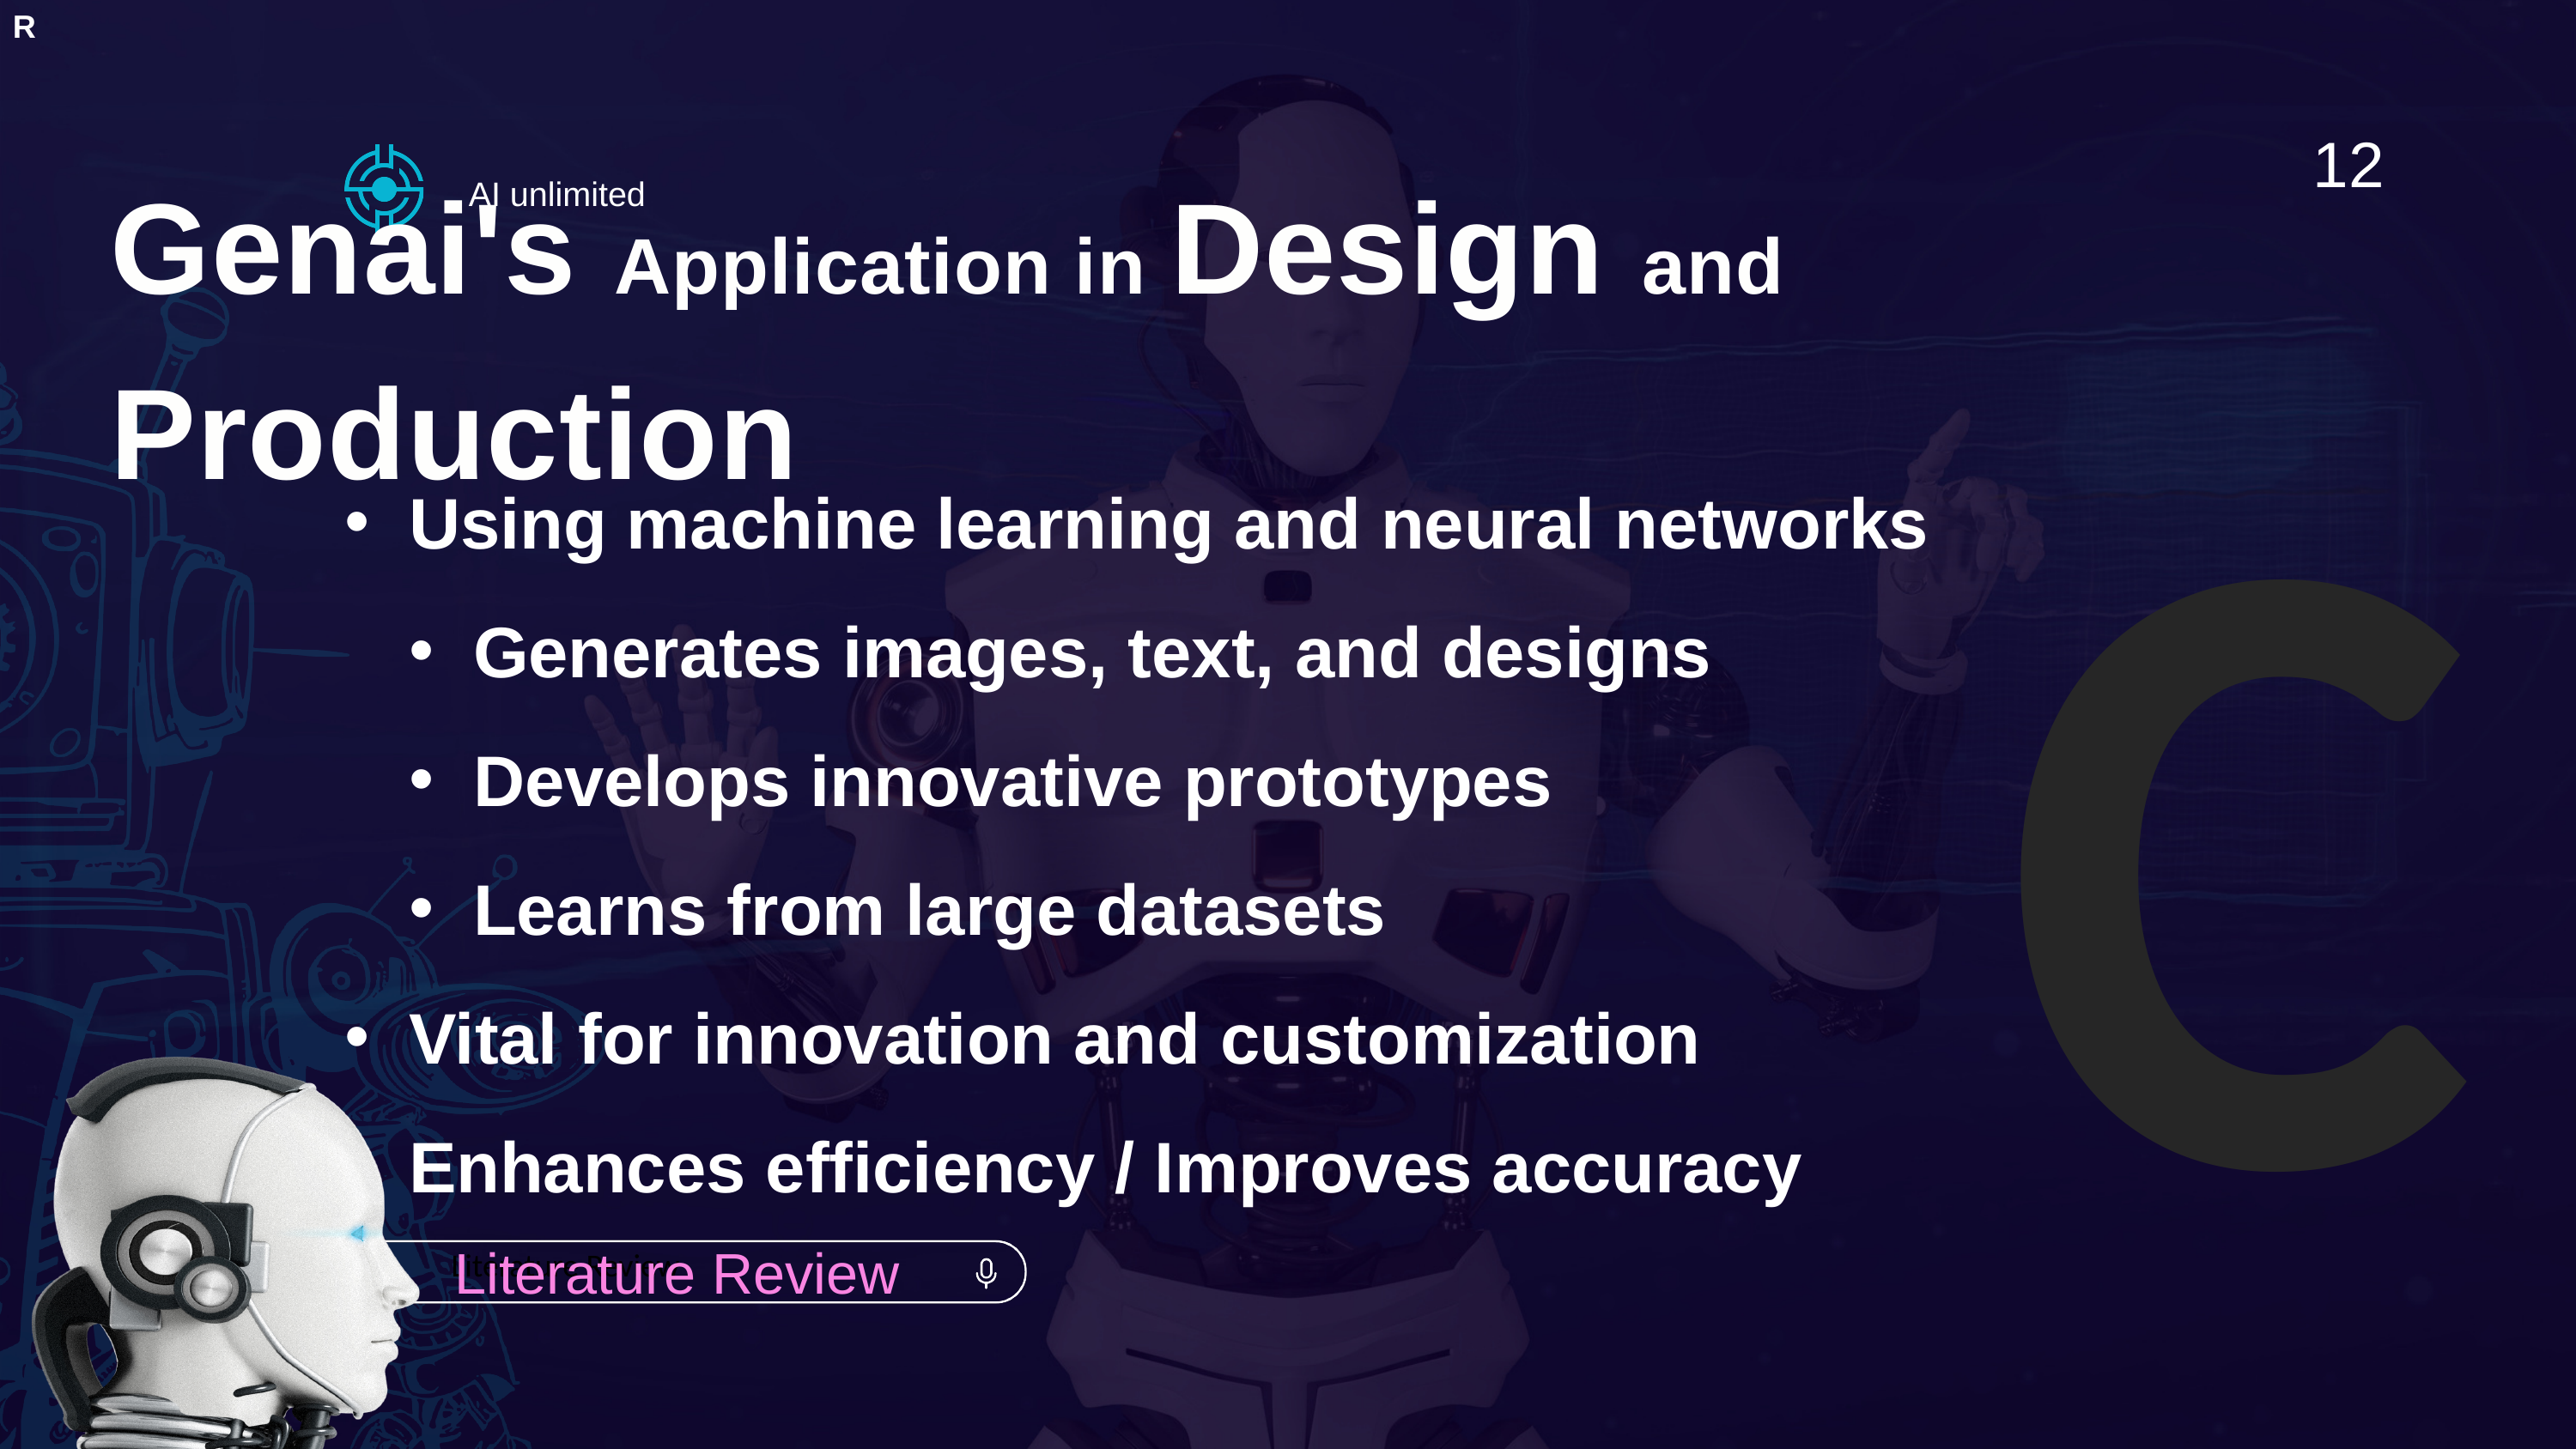

R
12

AI unlimited
Genai's Application in Design and Production
C

Using machine learning and neural networks
Generates images, text, and designs
Develops innovative prototypes
Learns from large datasets
Vital for innovation and customization
Enhances efficiency / Improves accuracy

Literature Review
Literature Review